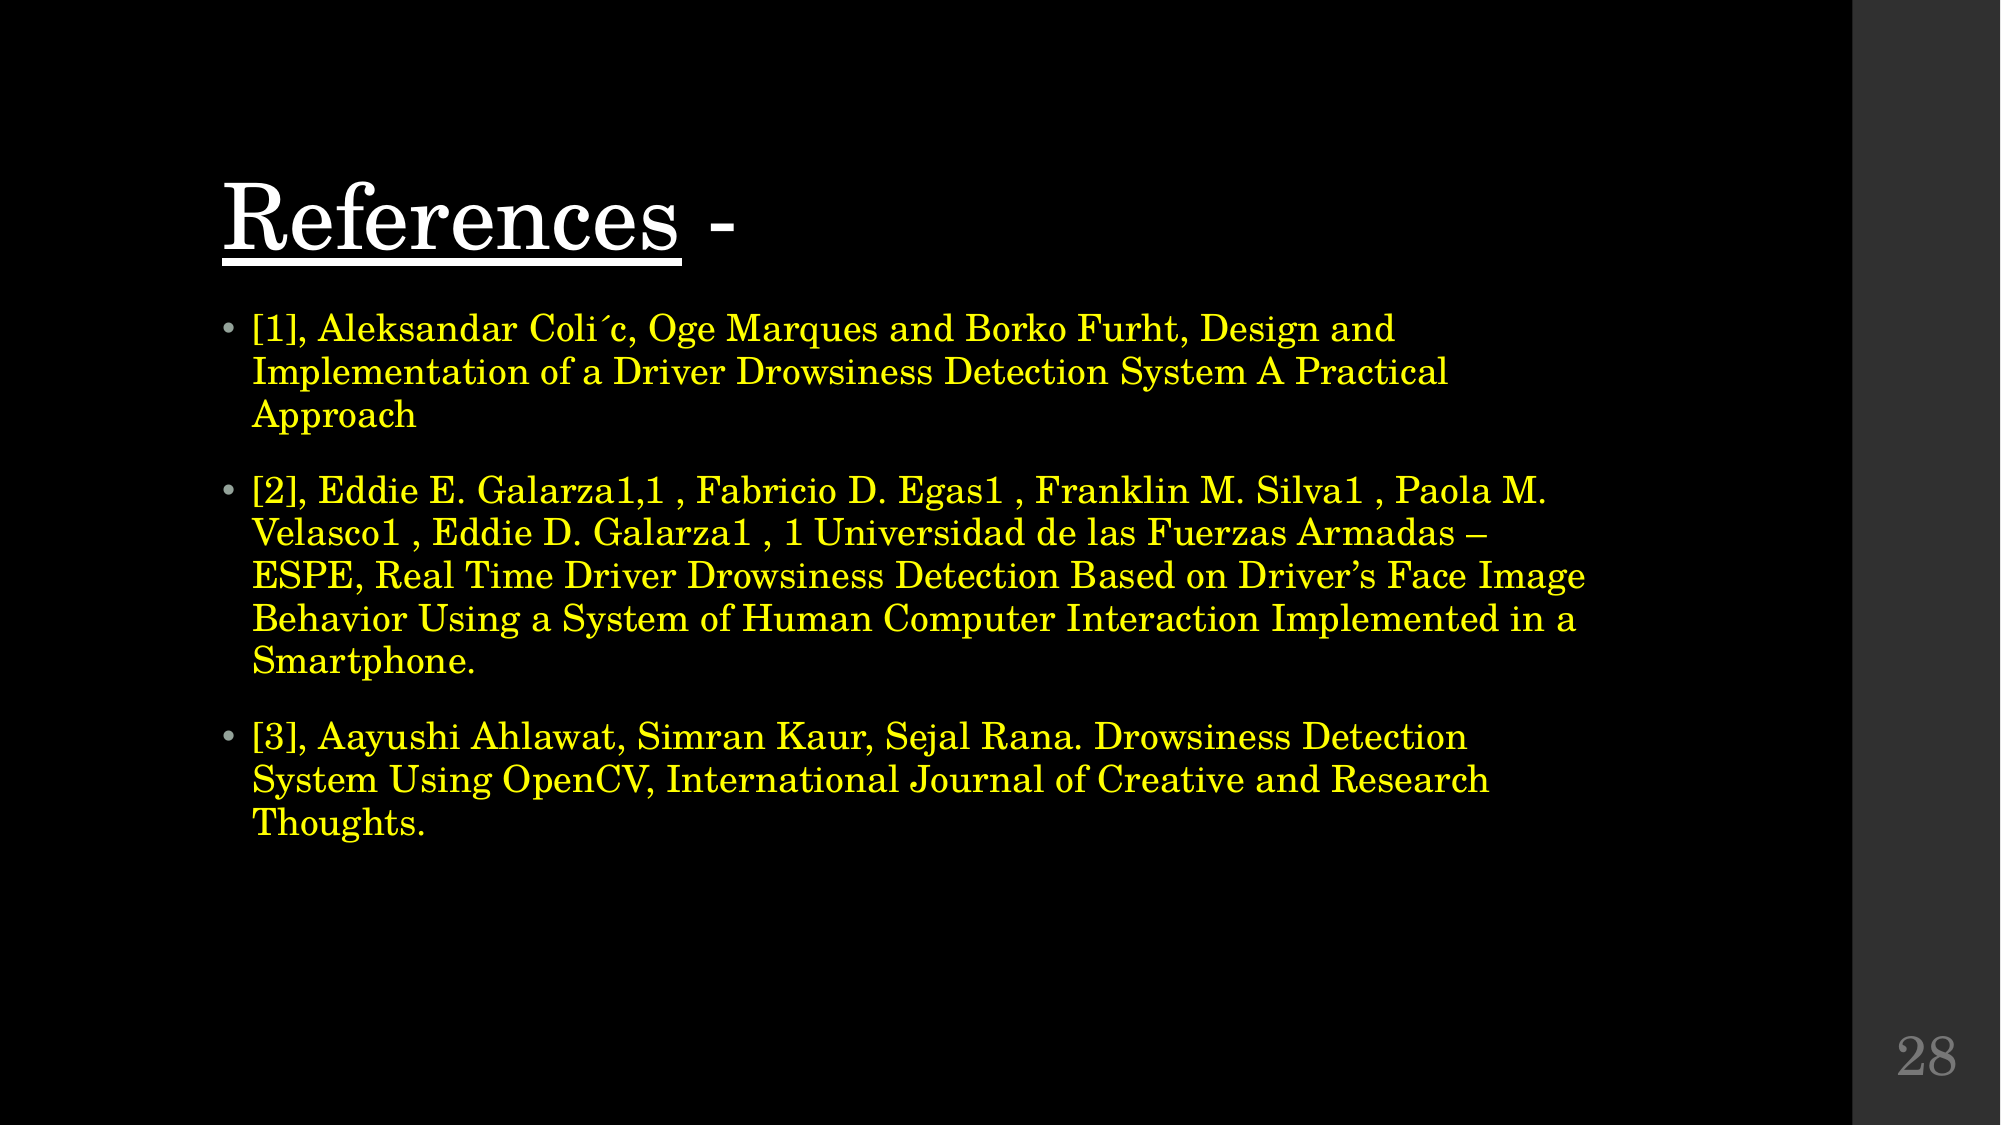

# References -
[1], Aleksandar Coli´c, Oge Marques and Borko Furht, Design and Implementation of a Driver Drowsiness Detection System A Practical Approach
[2], Eddie E. Galarza1,1 , Fabricio D. Egas1 , Franklin M. Silva1 , Paola M. Velasco1 , Eddie D. Galarza1 , 1 Universidad de las Fuerzas Armadas – ESPE, Real Time Driver Drowsiness Detection Based on Driver’s Face Image Behavior Using a System of Human Computer Interaction Implemented in a Smartphone.
[3], Aayushi Ahlawat, Simran Kaur, Sejal Rana. Drowsiness Detection System Using OpenCV, International Journal of Creative and Research Thoughts.
28